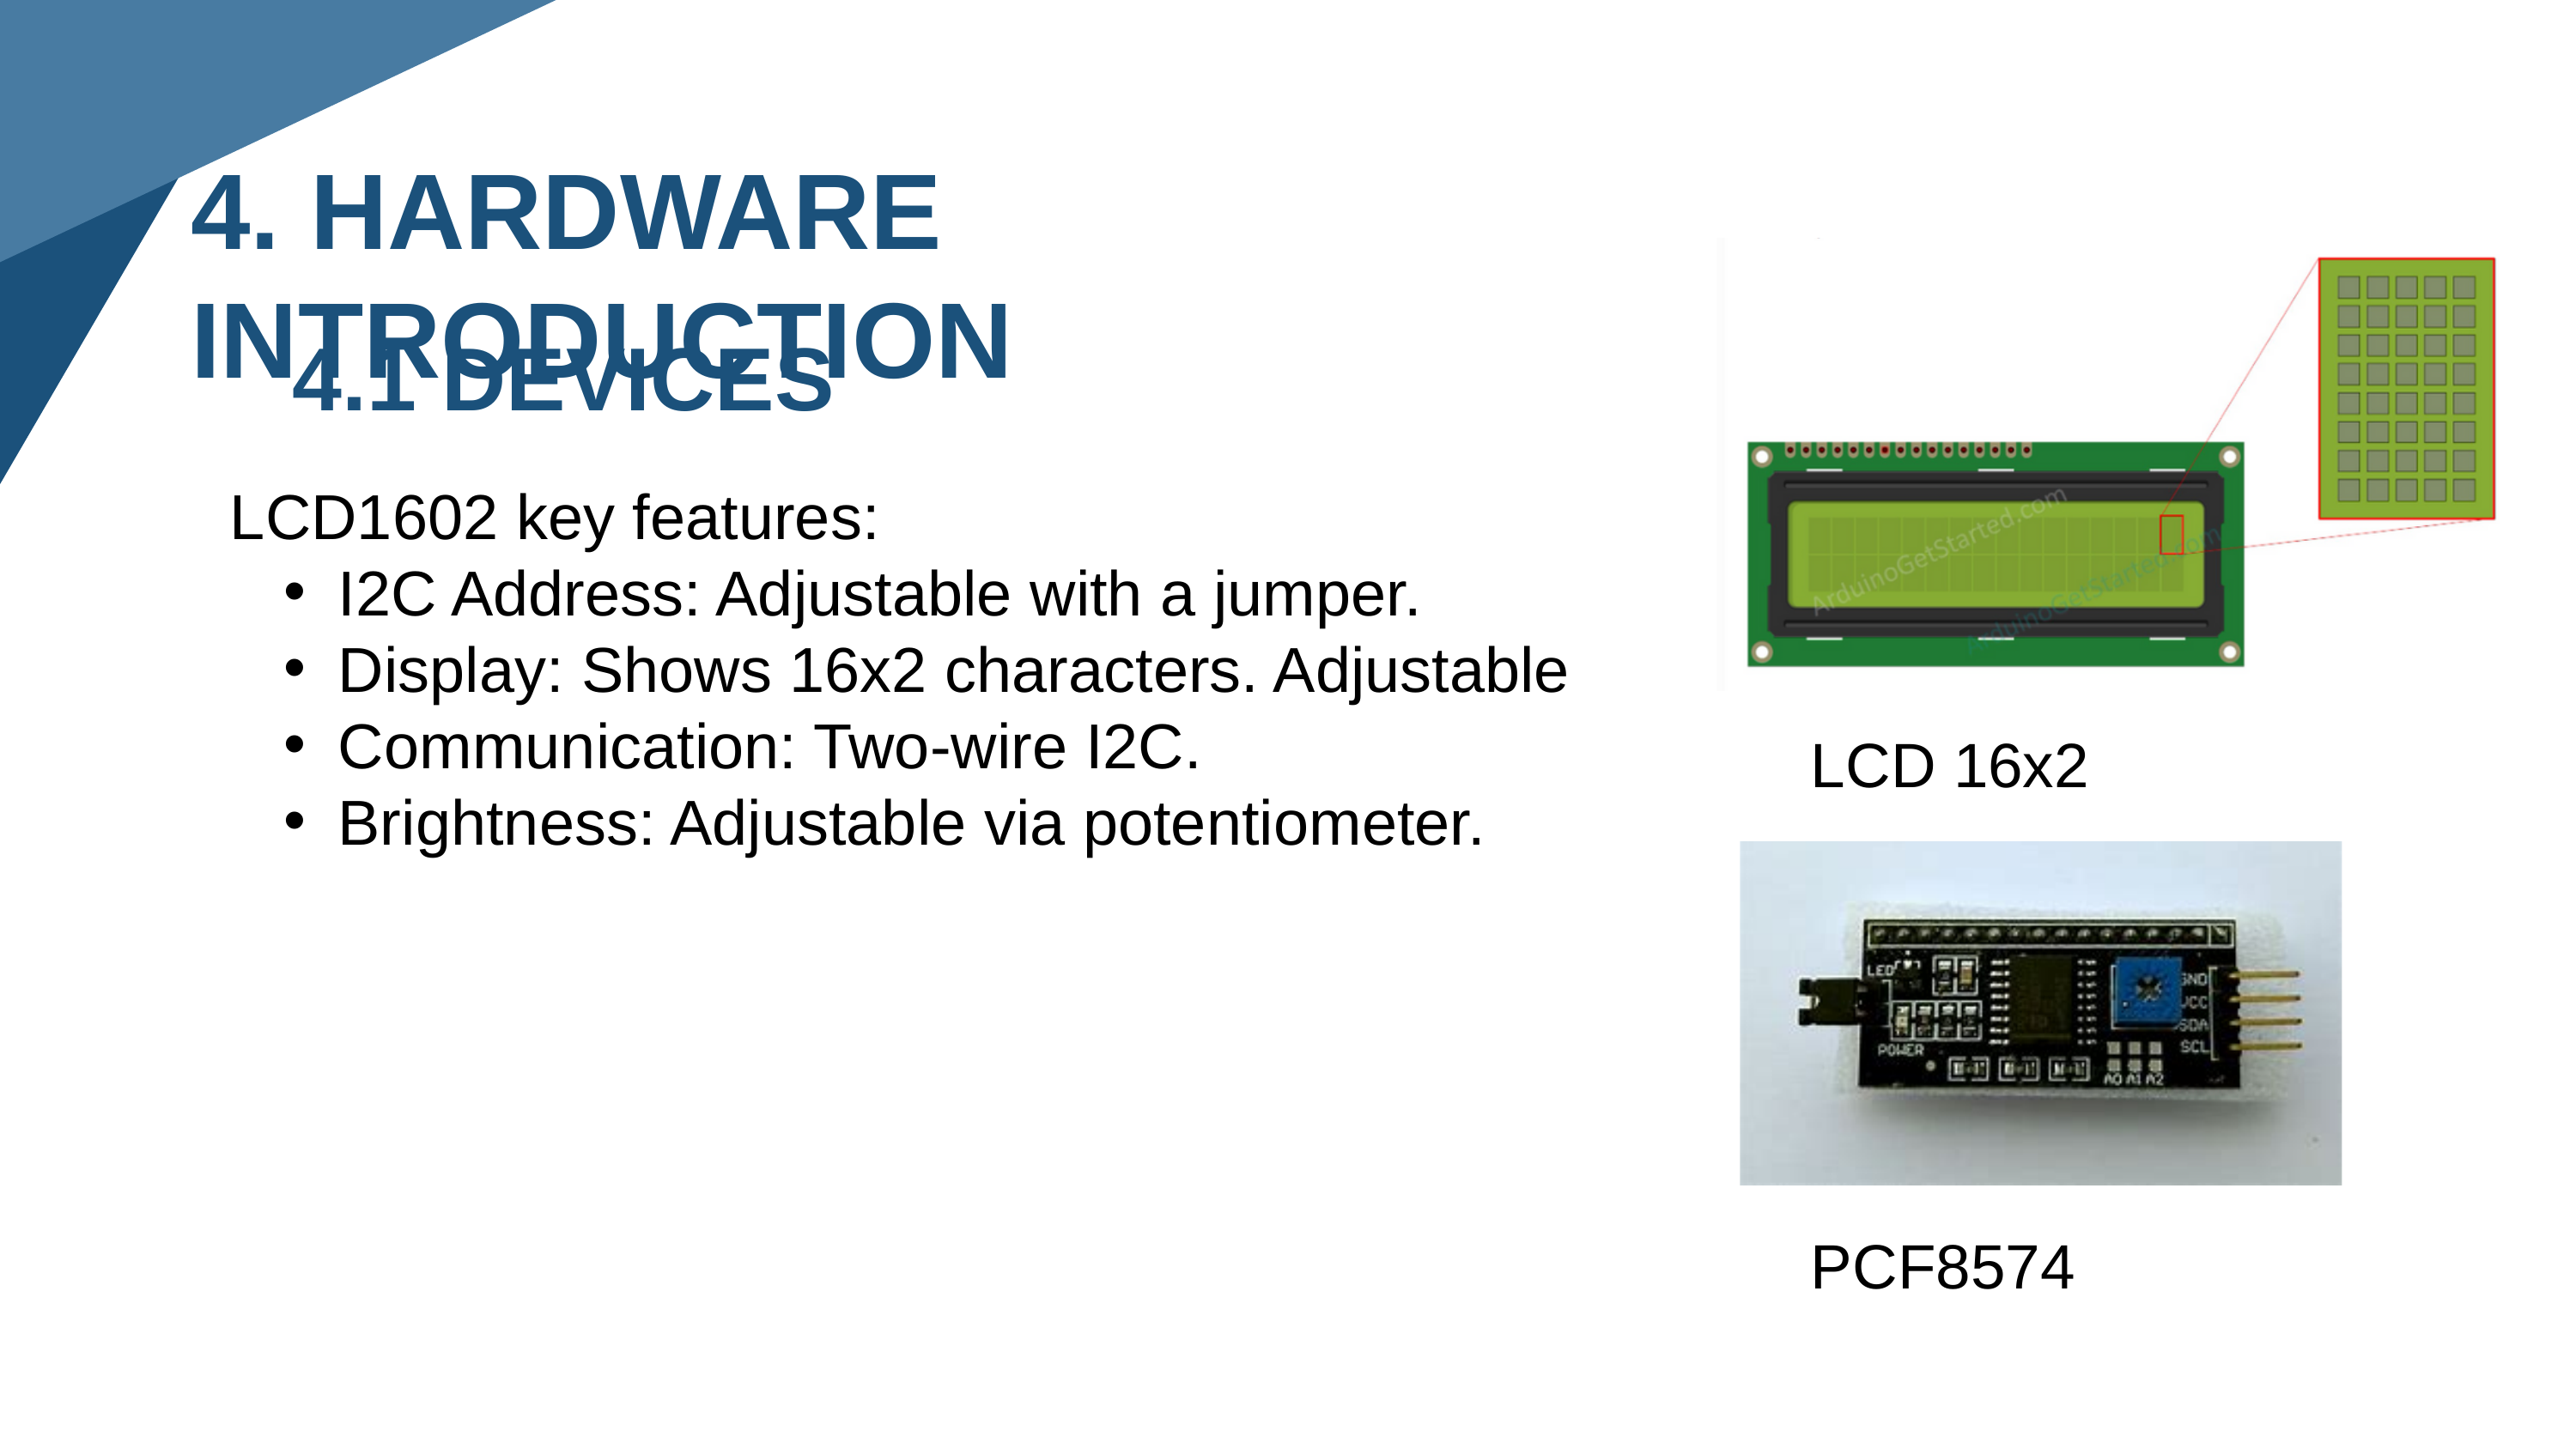

4. HARDWARE INTRODUCTION

4.1 DEVICES

LCD1602 key features:
I2C Address: Adjustable with a jumper.
Display: Shows 16x2 characters. Adjustable
Communication: Two-wire I2C.
Brightness: Adjustable via potentiometer.
LCD 16x2

PCF8574